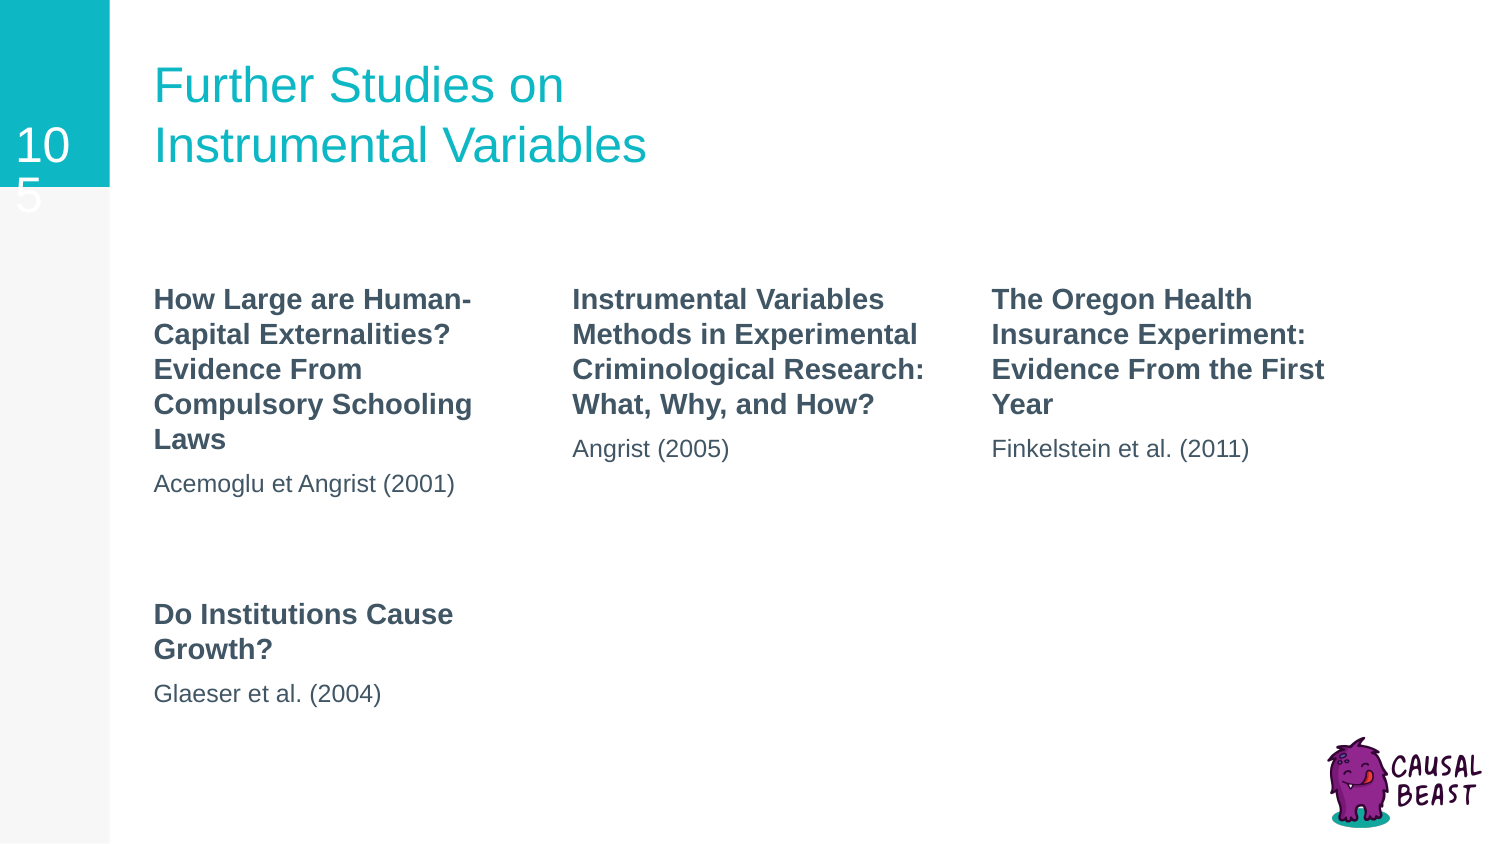

105
# Further Studies on Instrumental Variables
How Large are Human-Capital Externalities? Evidence From Compulsory Schooling Laws
Acemoglu et Angrist (2001)

Do Institutions Cause Growth?
Glaeser et al. (2004)

Instrumental Variables Methods in Experimental Criminological Research: What, Why, and How?
Angrist (2005)
The Oregon Health Insurance Experiment: Evidence From the First Year
Finkelstein et al. (2011)